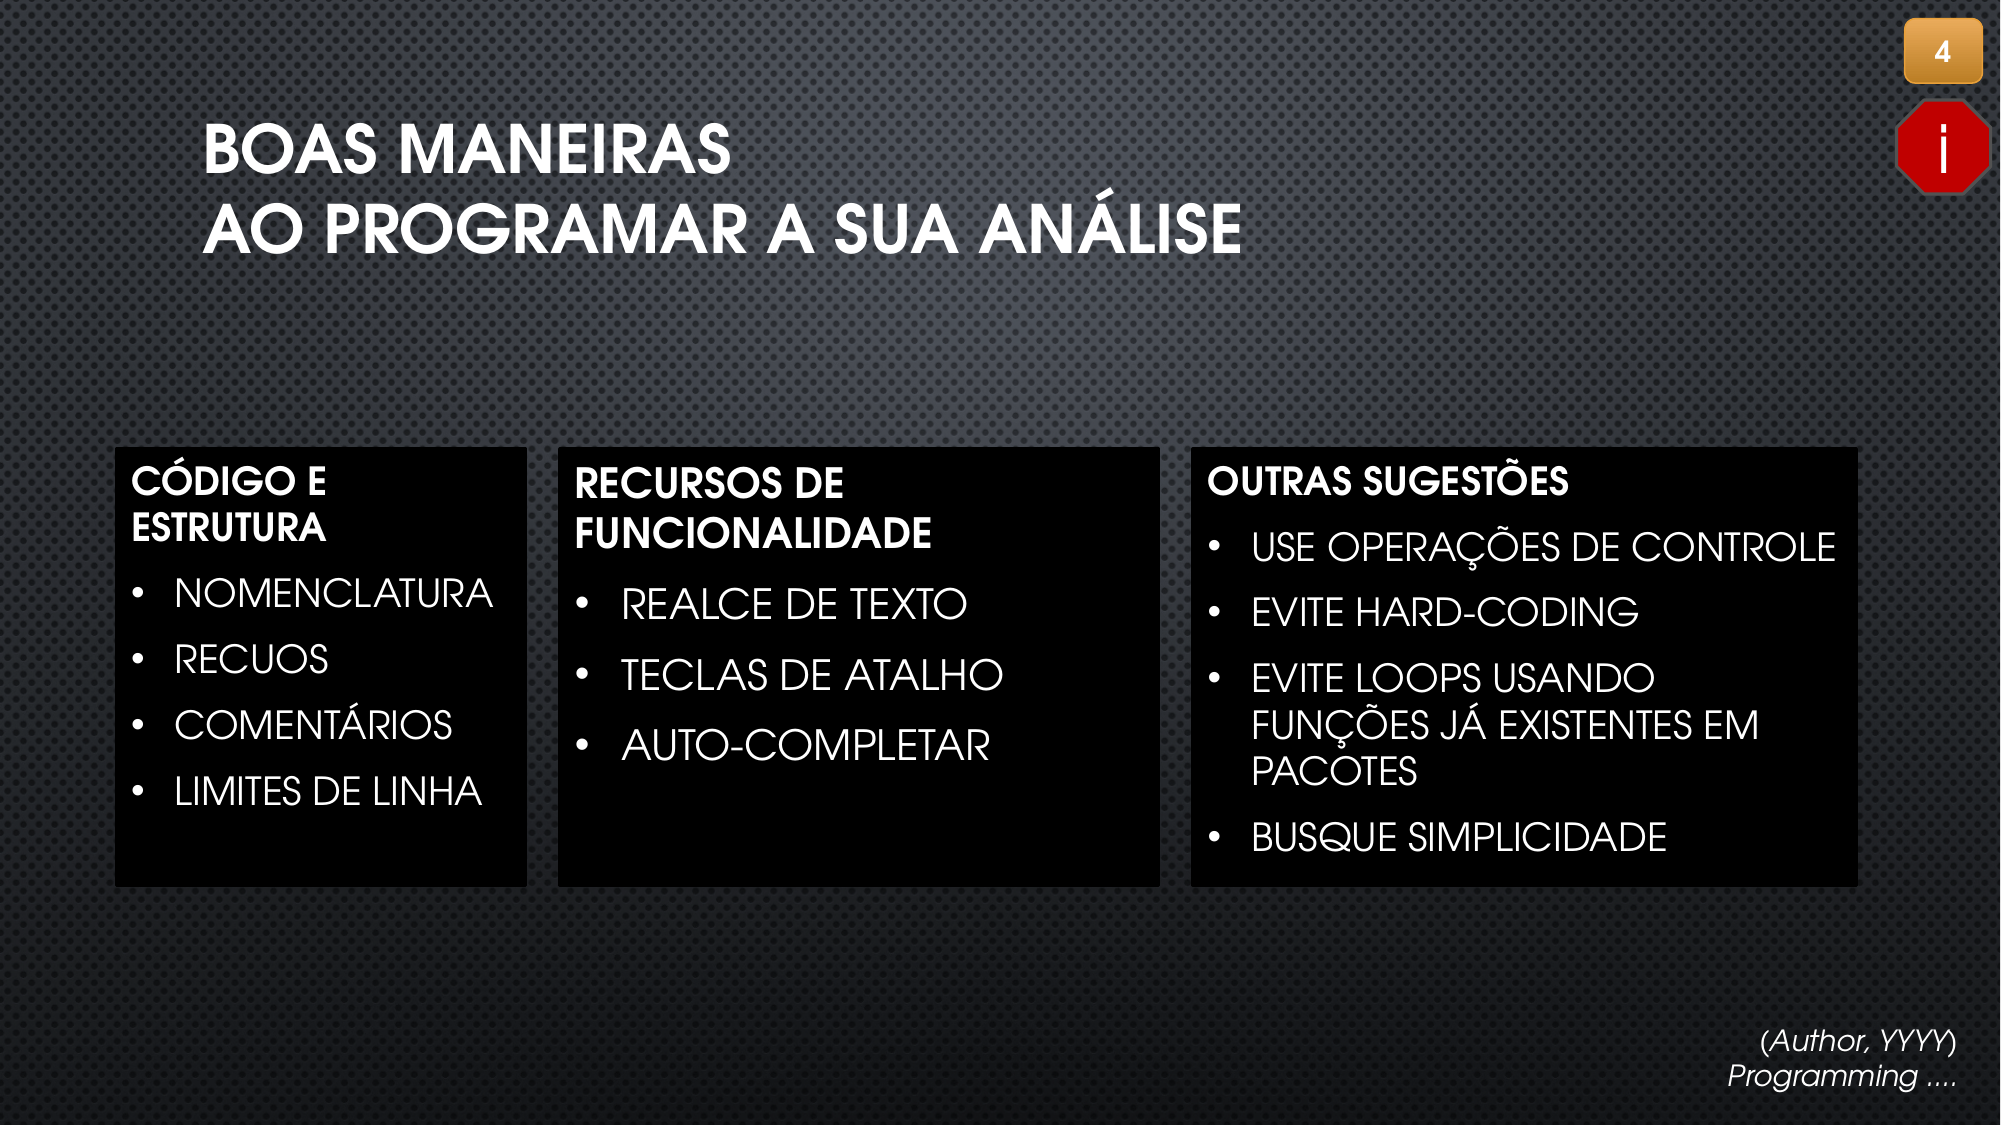

4
BOAS MANEIRAS
Ao programar a sua análise
i
Outras sugestões
Use operações de controle
Evite hard-coding
Evite loops usando funções já existentes em pacotes
Busque simplicidade

Recursos de funcionalidade
Realce de texto
Teclas de atalho
Auto-completar

Código e estrutura
Nomenclatura
Recuos
Comentários
Limites de linha

(Author, YYYY)
Programming ....